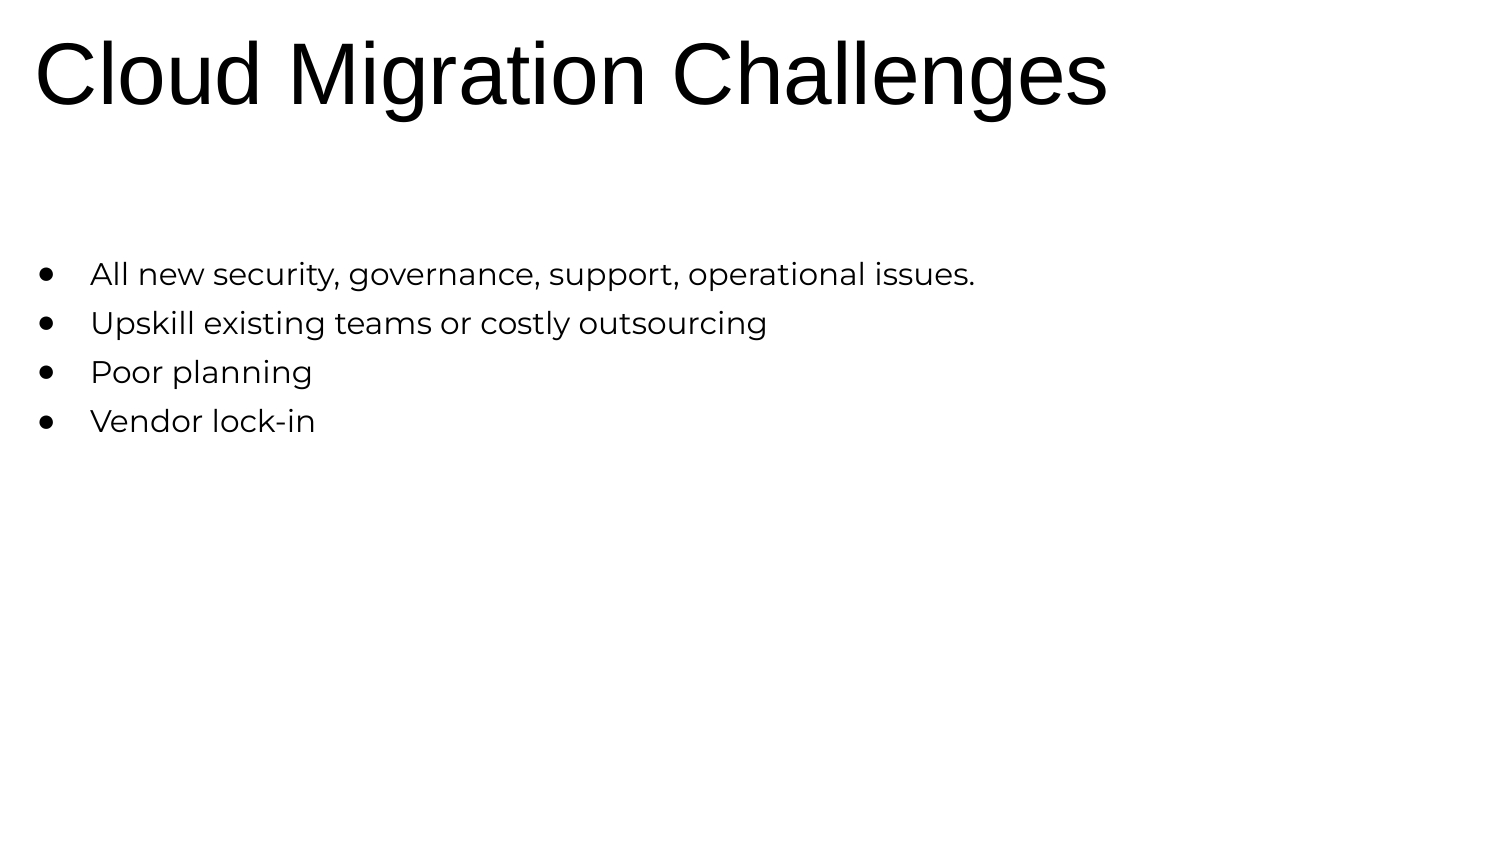

# Cloud Migration Challenges
All new security, governance, support, operational issues.
Upskill existing teams or costly outsourcing
Poor planning
Vendor lock-in